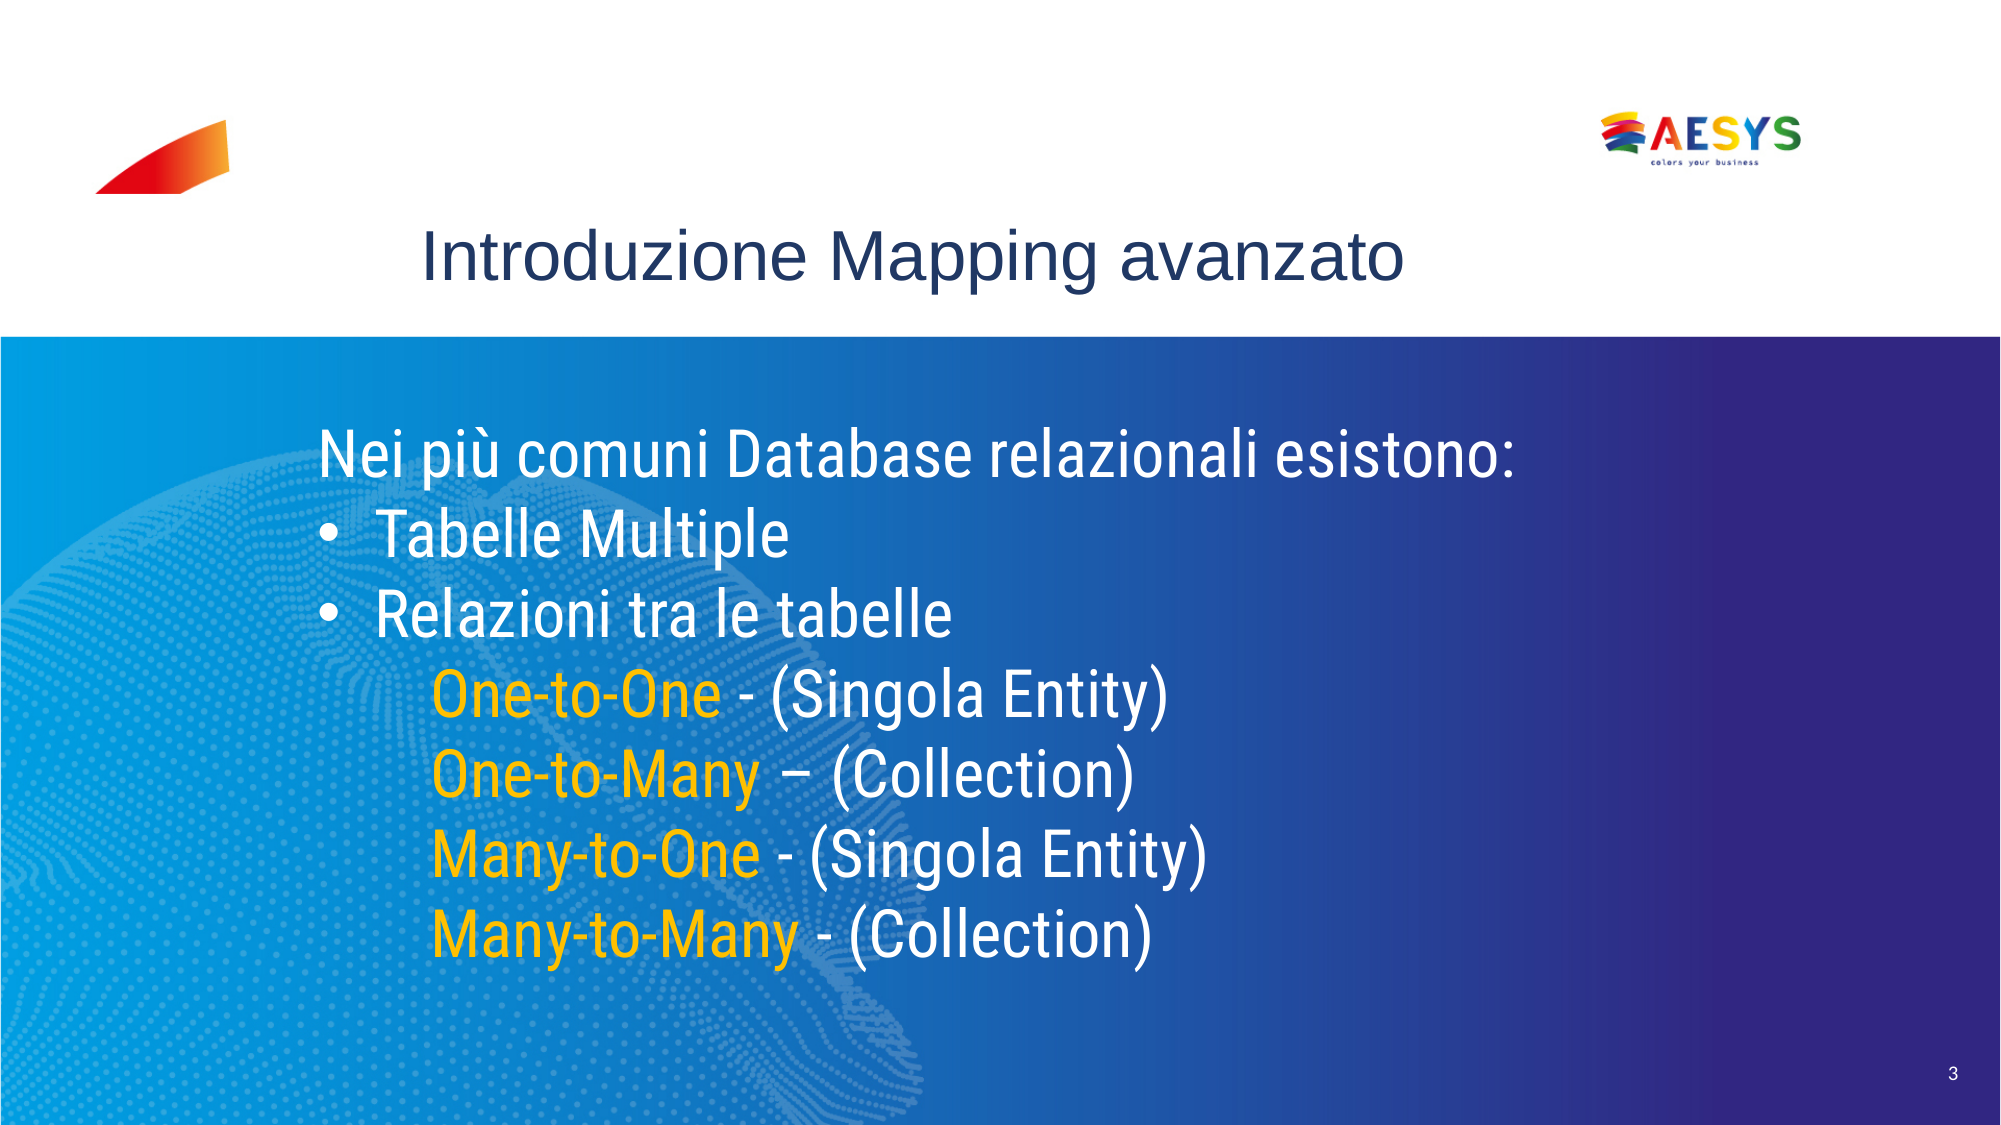

# Introduzione Mapping avanzato
Nei più comuni Database relazionali esistono:
Tabelle Multiple
Relazioni tra le tabelle
One-to-One - (Singola Entity)
One-to-Many – (Collection)
Many-to-One - (Singola Entity)
Many-to-Many - (Collection)

3